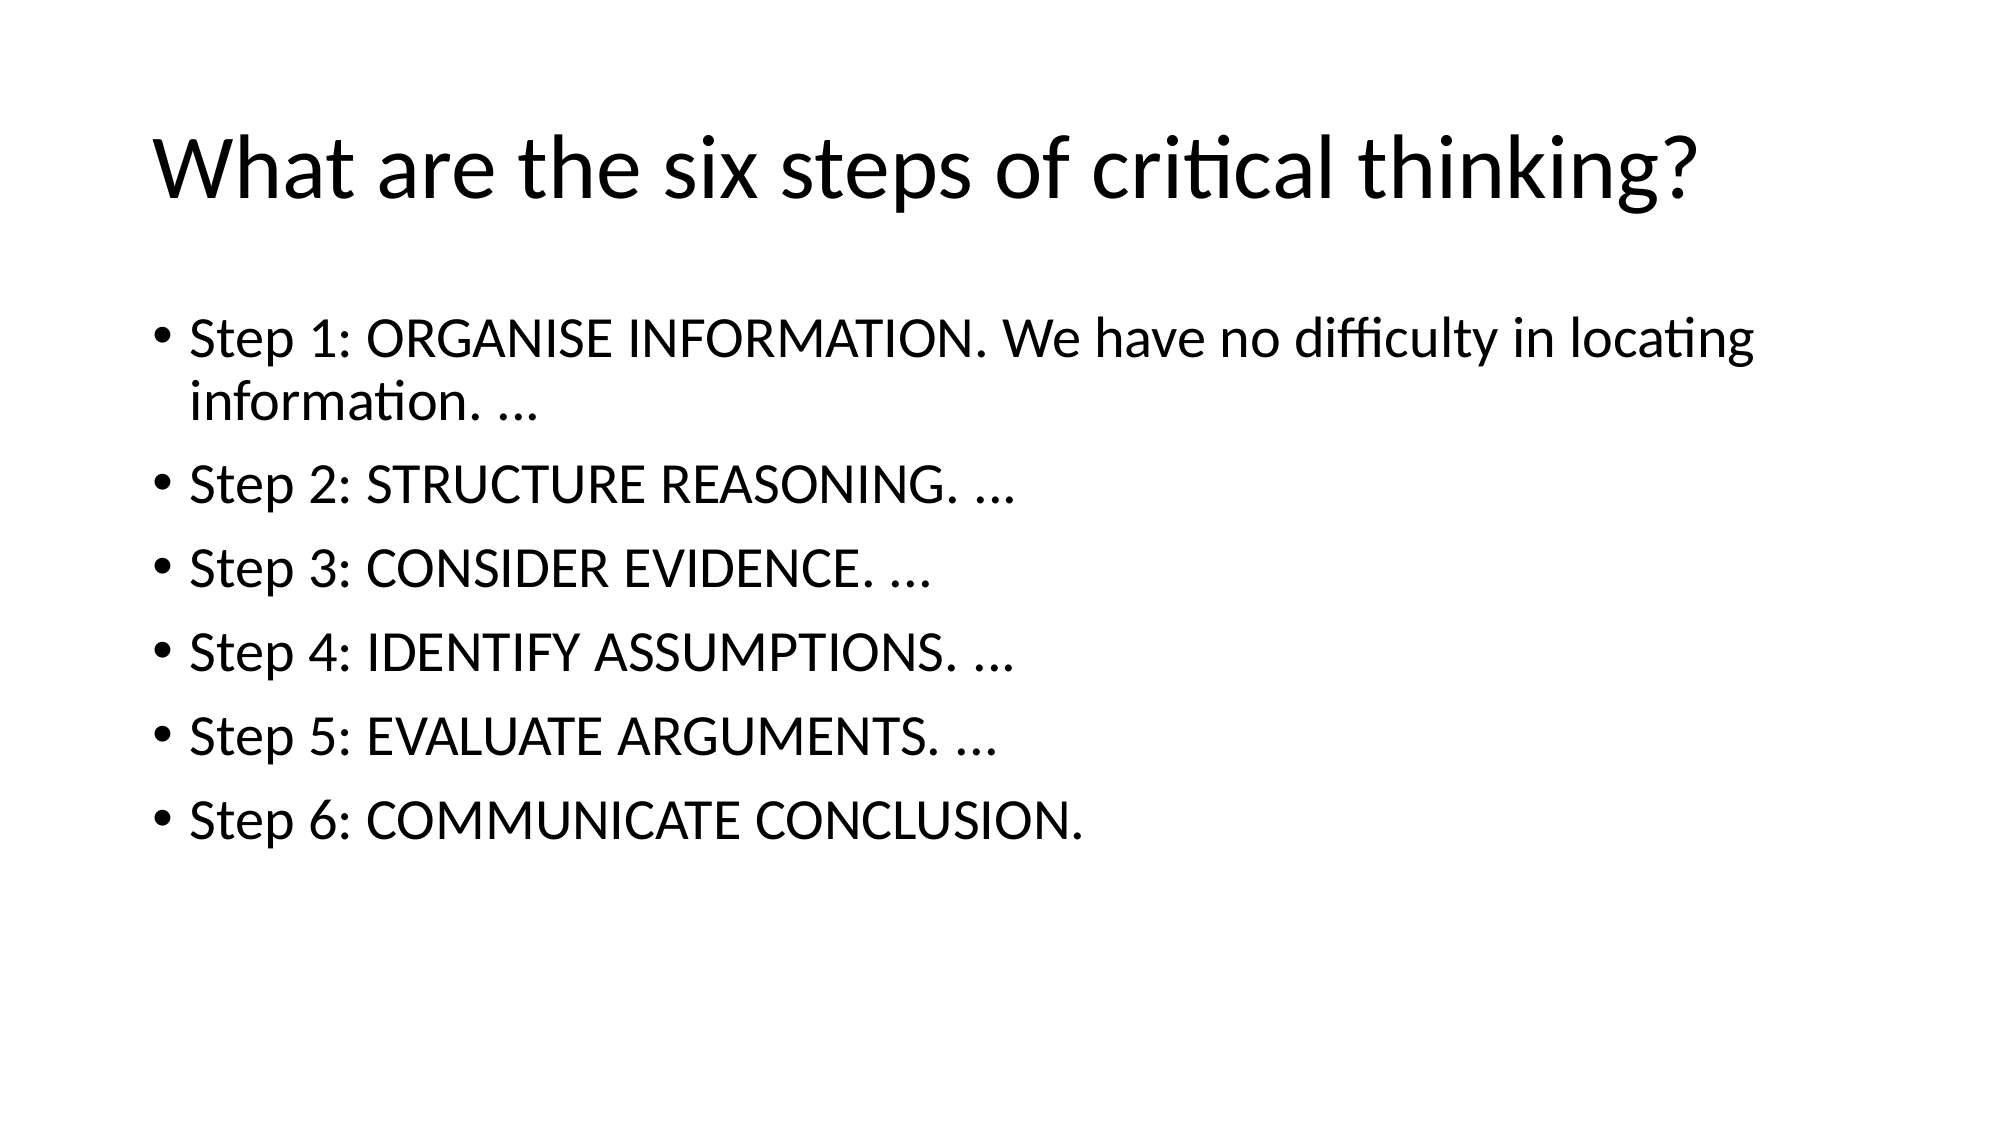

# What are the six steps of critical thinking?
Step 1: ORGANISE INFORMATION. We have no difficulty in locating information. ...
Step 2: STRUCTURE REASONING. ...
Step 3: CONSIDER EVIDENCE. ...
Step 4: IDENTIFY ASSUMPTIONS. ...
Step 5: EVALUATE ARGUMENTS. ...
Step 6: COMMUNICATE CONCLUSION.